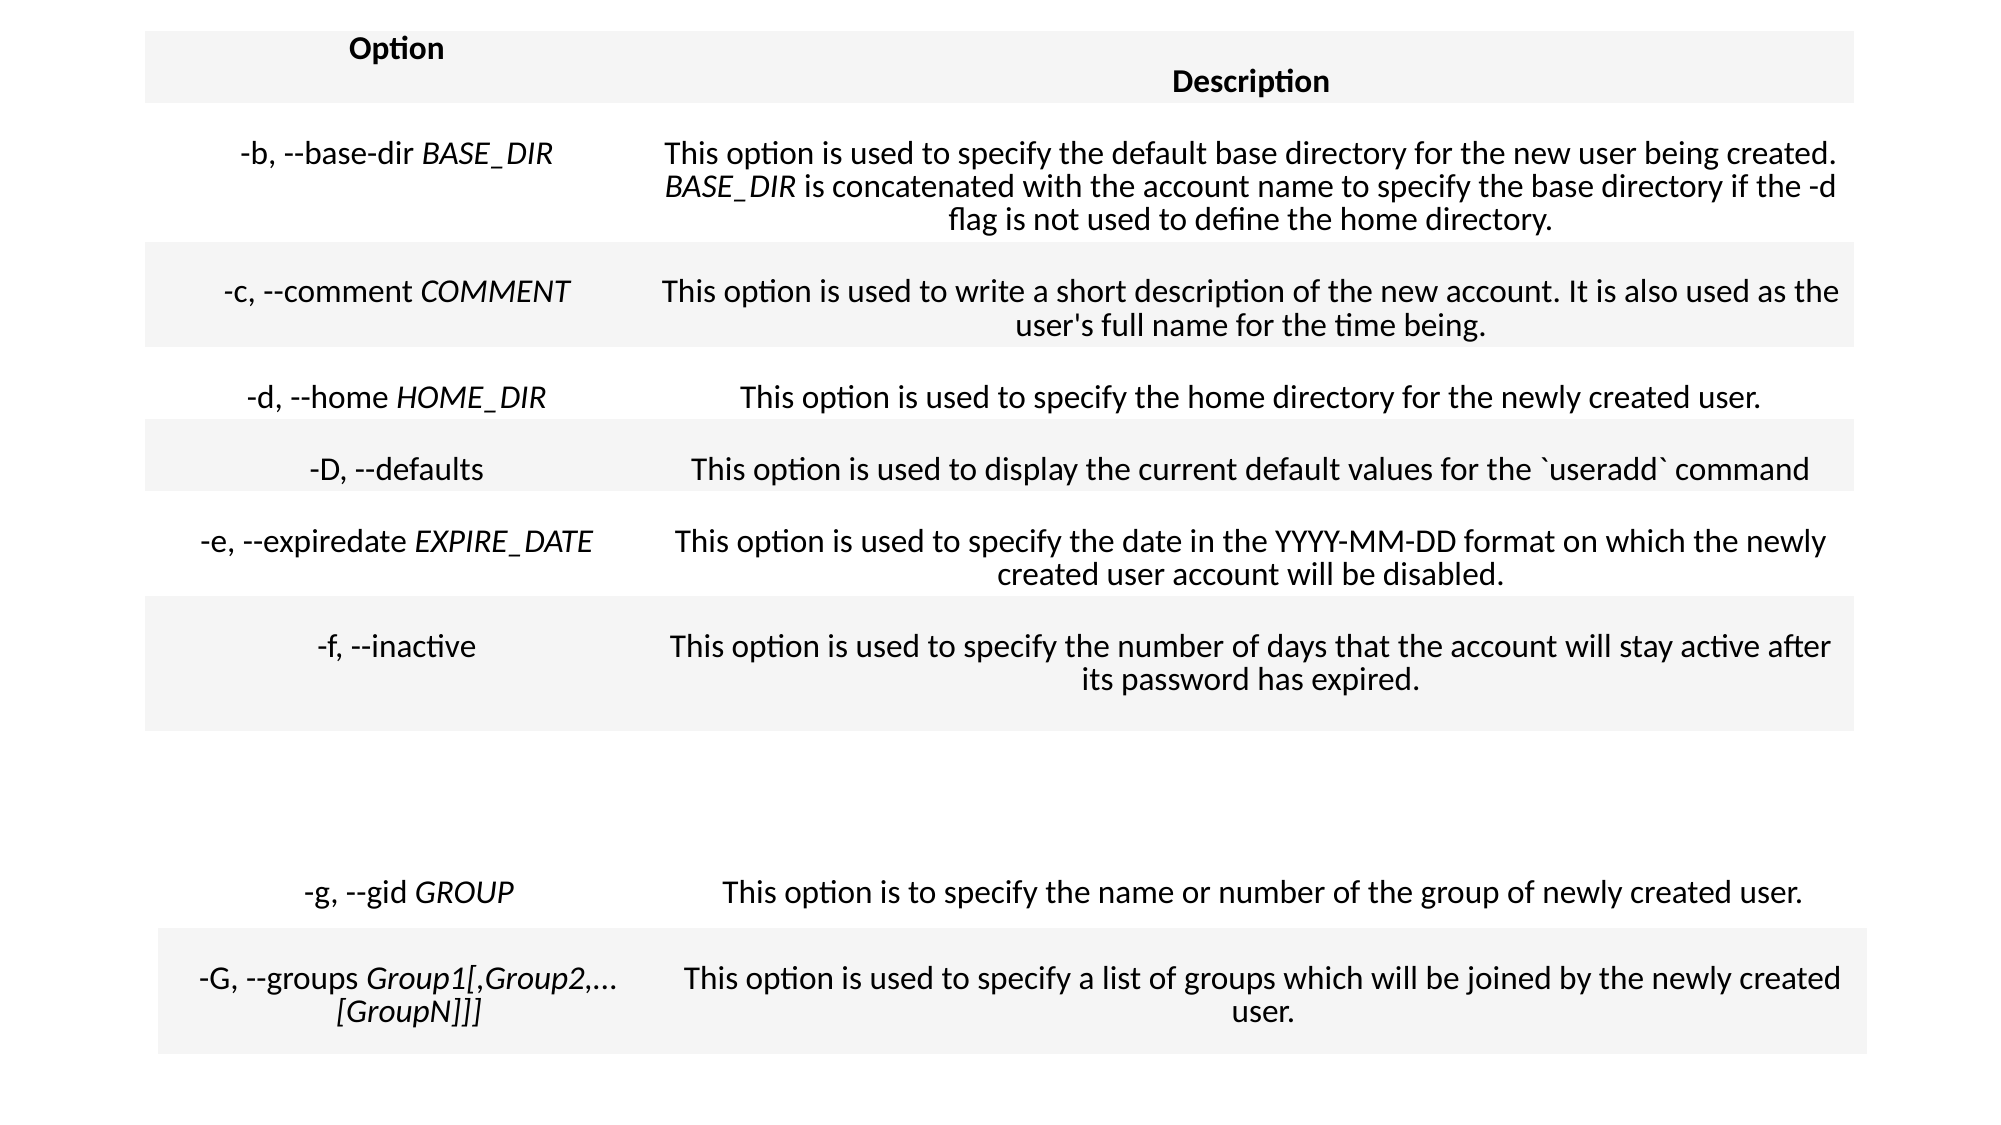

| Option | Description |
| --- | --- |
| -b, --base-dir BASE\_DIR | This option is used to specify the default base directory for the new user being created. BASE\_DIR is concatenated with the account name to specify the base directory if the -d flag is not used to define the home directory. |
| -c, --comment COMMENT | This option is used to write a short description of the new account. It is also used as the user's full name for the time being. |
| -d, --home HOME\_DIR | This option is used to specify the home directory for the newly created user. |
| -D, --defaults | This option is used to display the current default values for the `useradd` command |
| -e, --expiredate EXPIRE\_DATE | This option is used to specify the date in the YYYY-MM-DD format on which the newly created user account will be disabled. |
| -f, --inactive | This option is used to specify the number of days that the account will stay active after its password has expired. |
|  |  |

| -g, --gid GROUP | This option is to specify the name or number of the group of newly created user. |
| --- | --- |
| -G, --groups Group1[,Group2,...[GroupN]]] | This option is used to specify a list of groups which will be joined by the newly created user. |